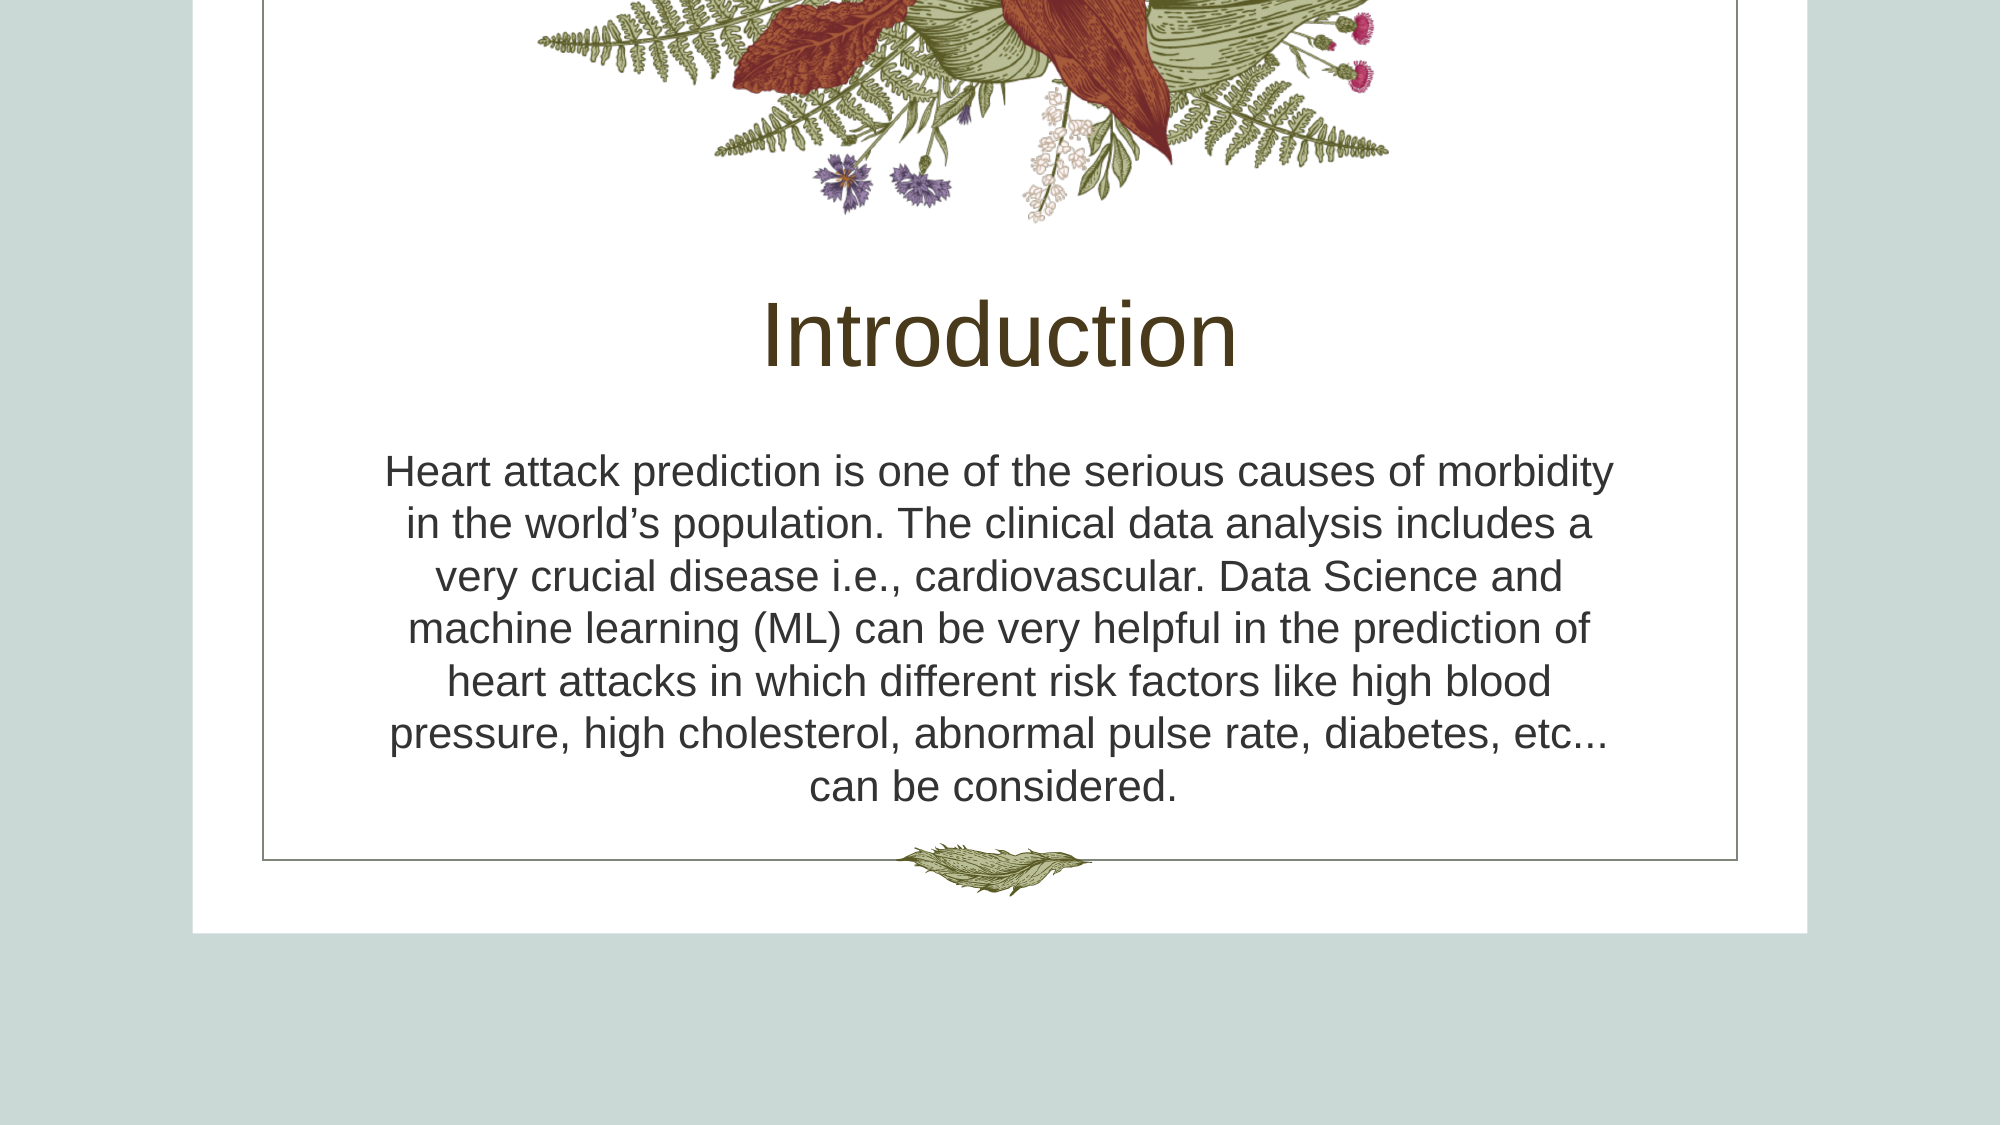

# Introduction
Heart attack prediction is one of the serious causes of morbidity in the world’s population. The clinical data analysis includes a very crucial disease i.e., cardiovascular. Data Science and machine learning (ML) can be very helpful in the prediction of heart attacks in which different risk factors like high blood pressure, high cholesterol, abnormal pulse rate, diabetes, etc... can be considered.